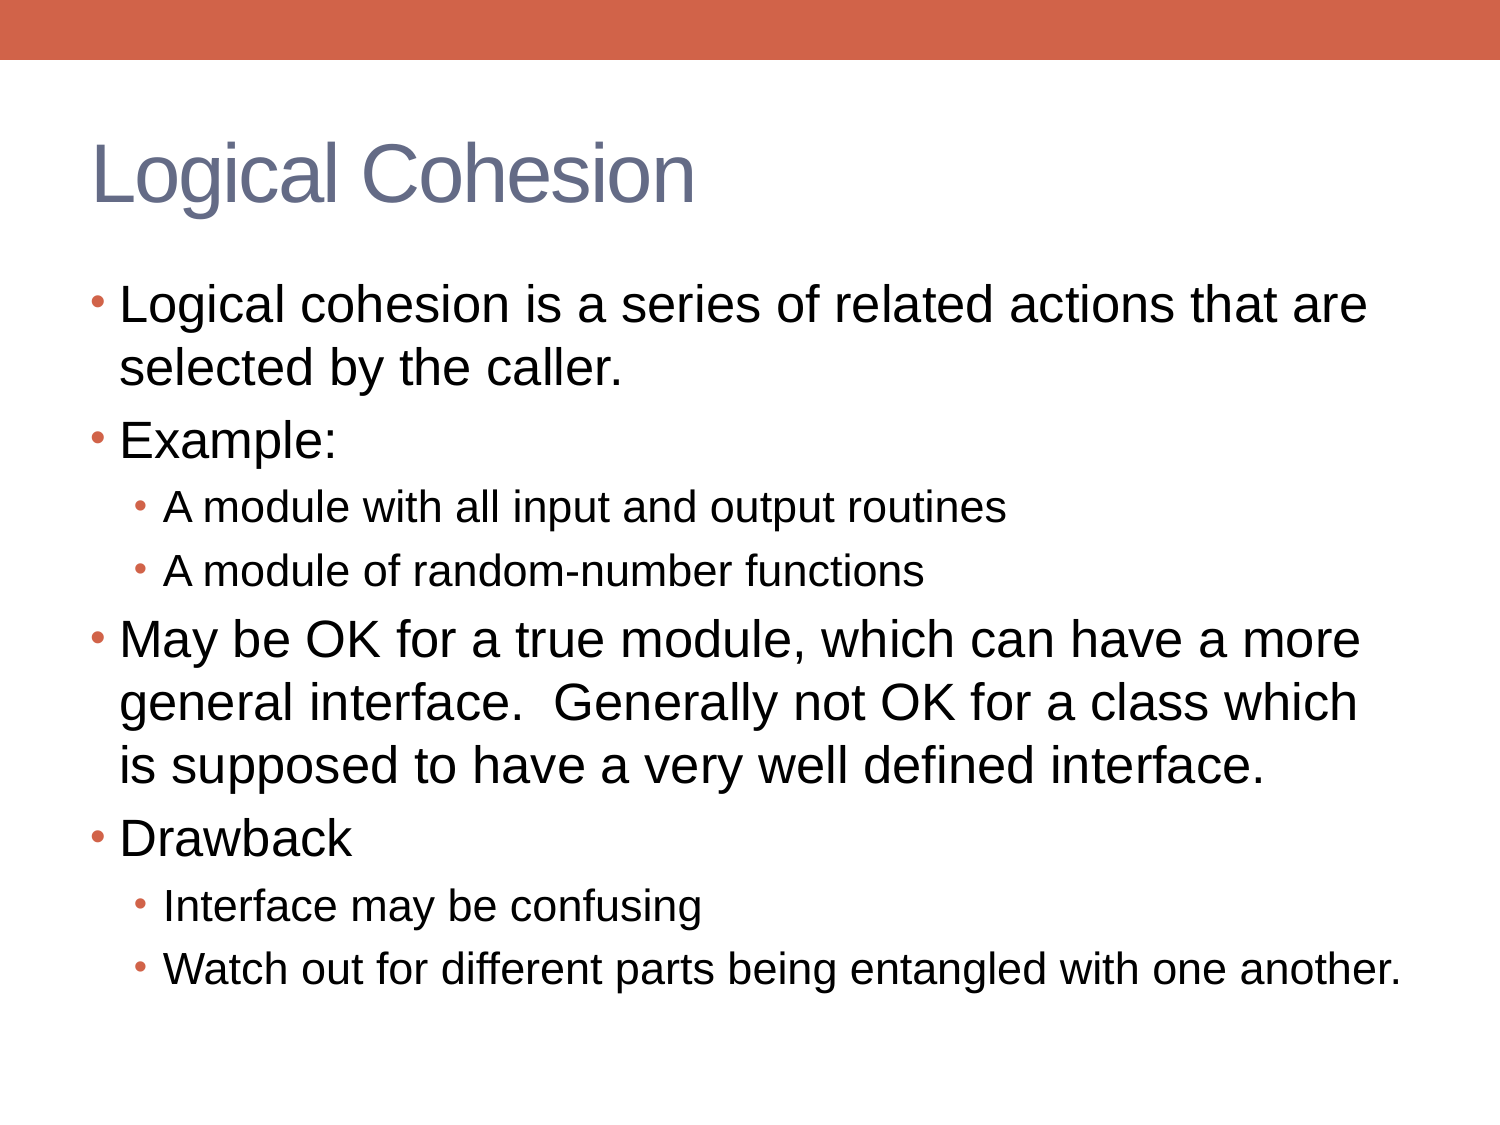

# Logical Cohesion
Logical cohesion is a series of related actions that are selected by the caller.
Example:
A module with all input and output routines
A module of random-number functions
May be OK for a true module, which can have a more general interface.  Generally not OK for a class which is supposed to have a very well defined interface.
Drawback
Interface may be confusing
Watch out for different parts being entangled with one another.